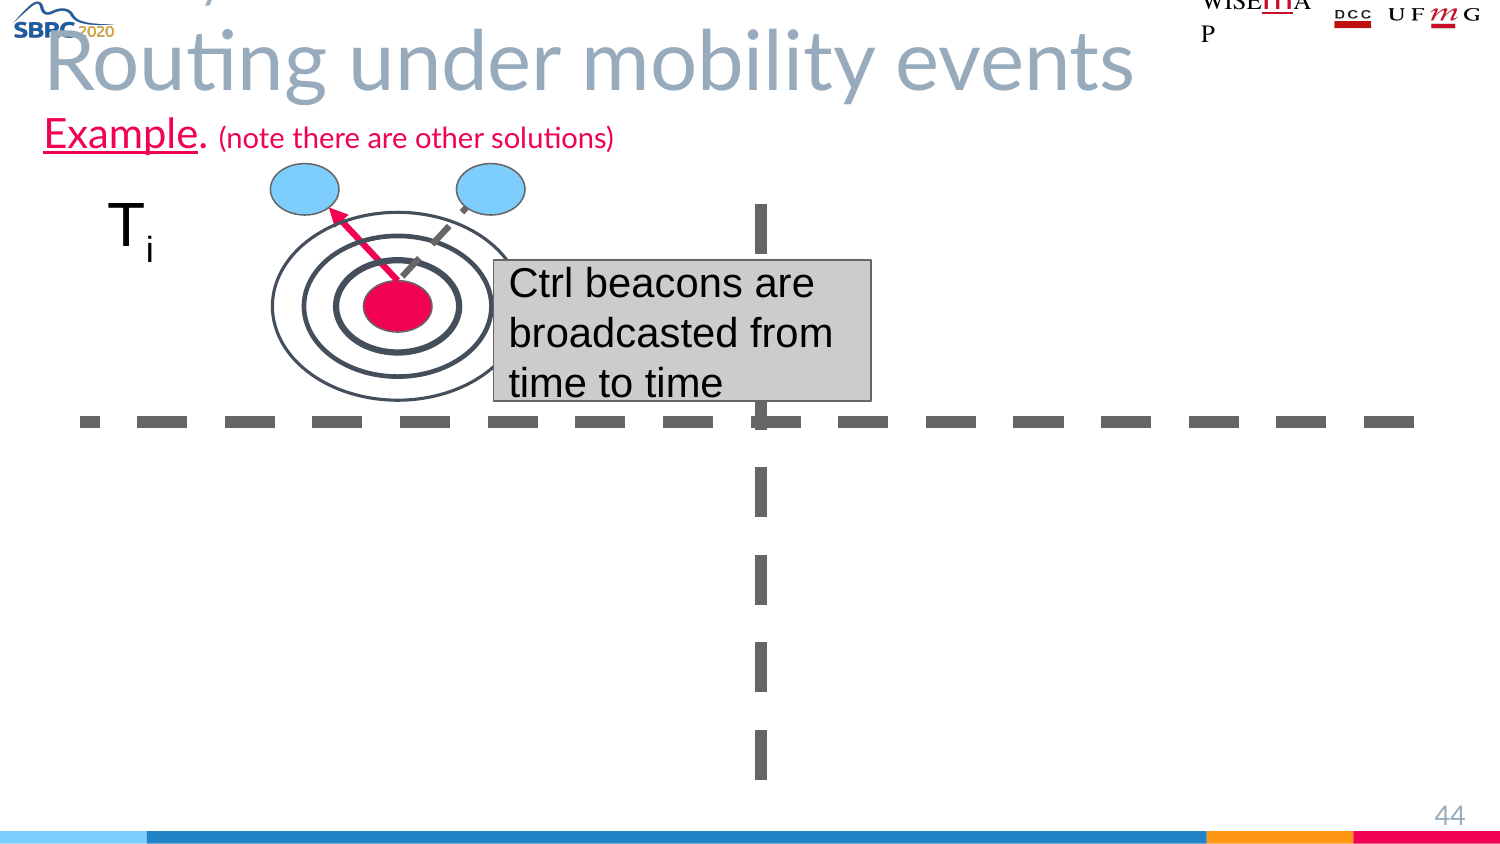

# Mobility Detection
Routing under mobility events
Example. (note there are other solutions)

Ti

Ctrl beacons are broadcasted from time to time

44